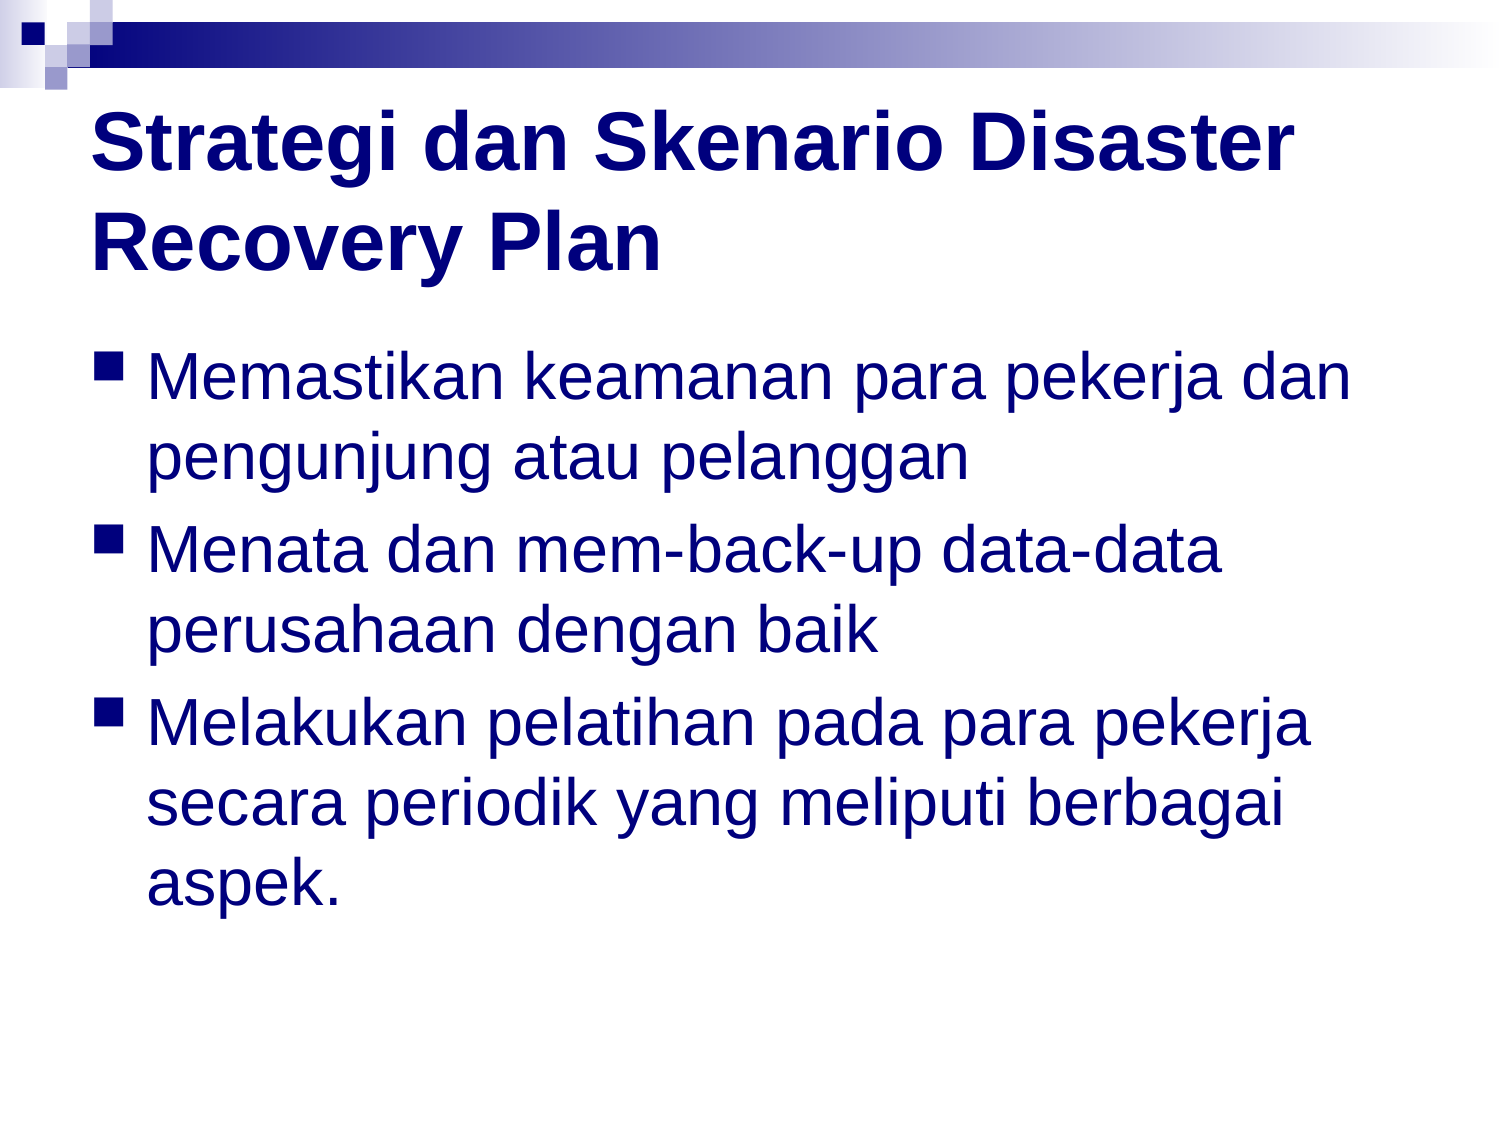

# Strategi dan Skenario Disaster Recovery Plan
Memastikan keamanan para pekerja dan pengunjung atau pelanggan
Menata dan mem-back-up data-data perusahaan dengan baik
Melakukan pelatihan pada para pekerja secara periodik yang meliputi berbagai aspek.